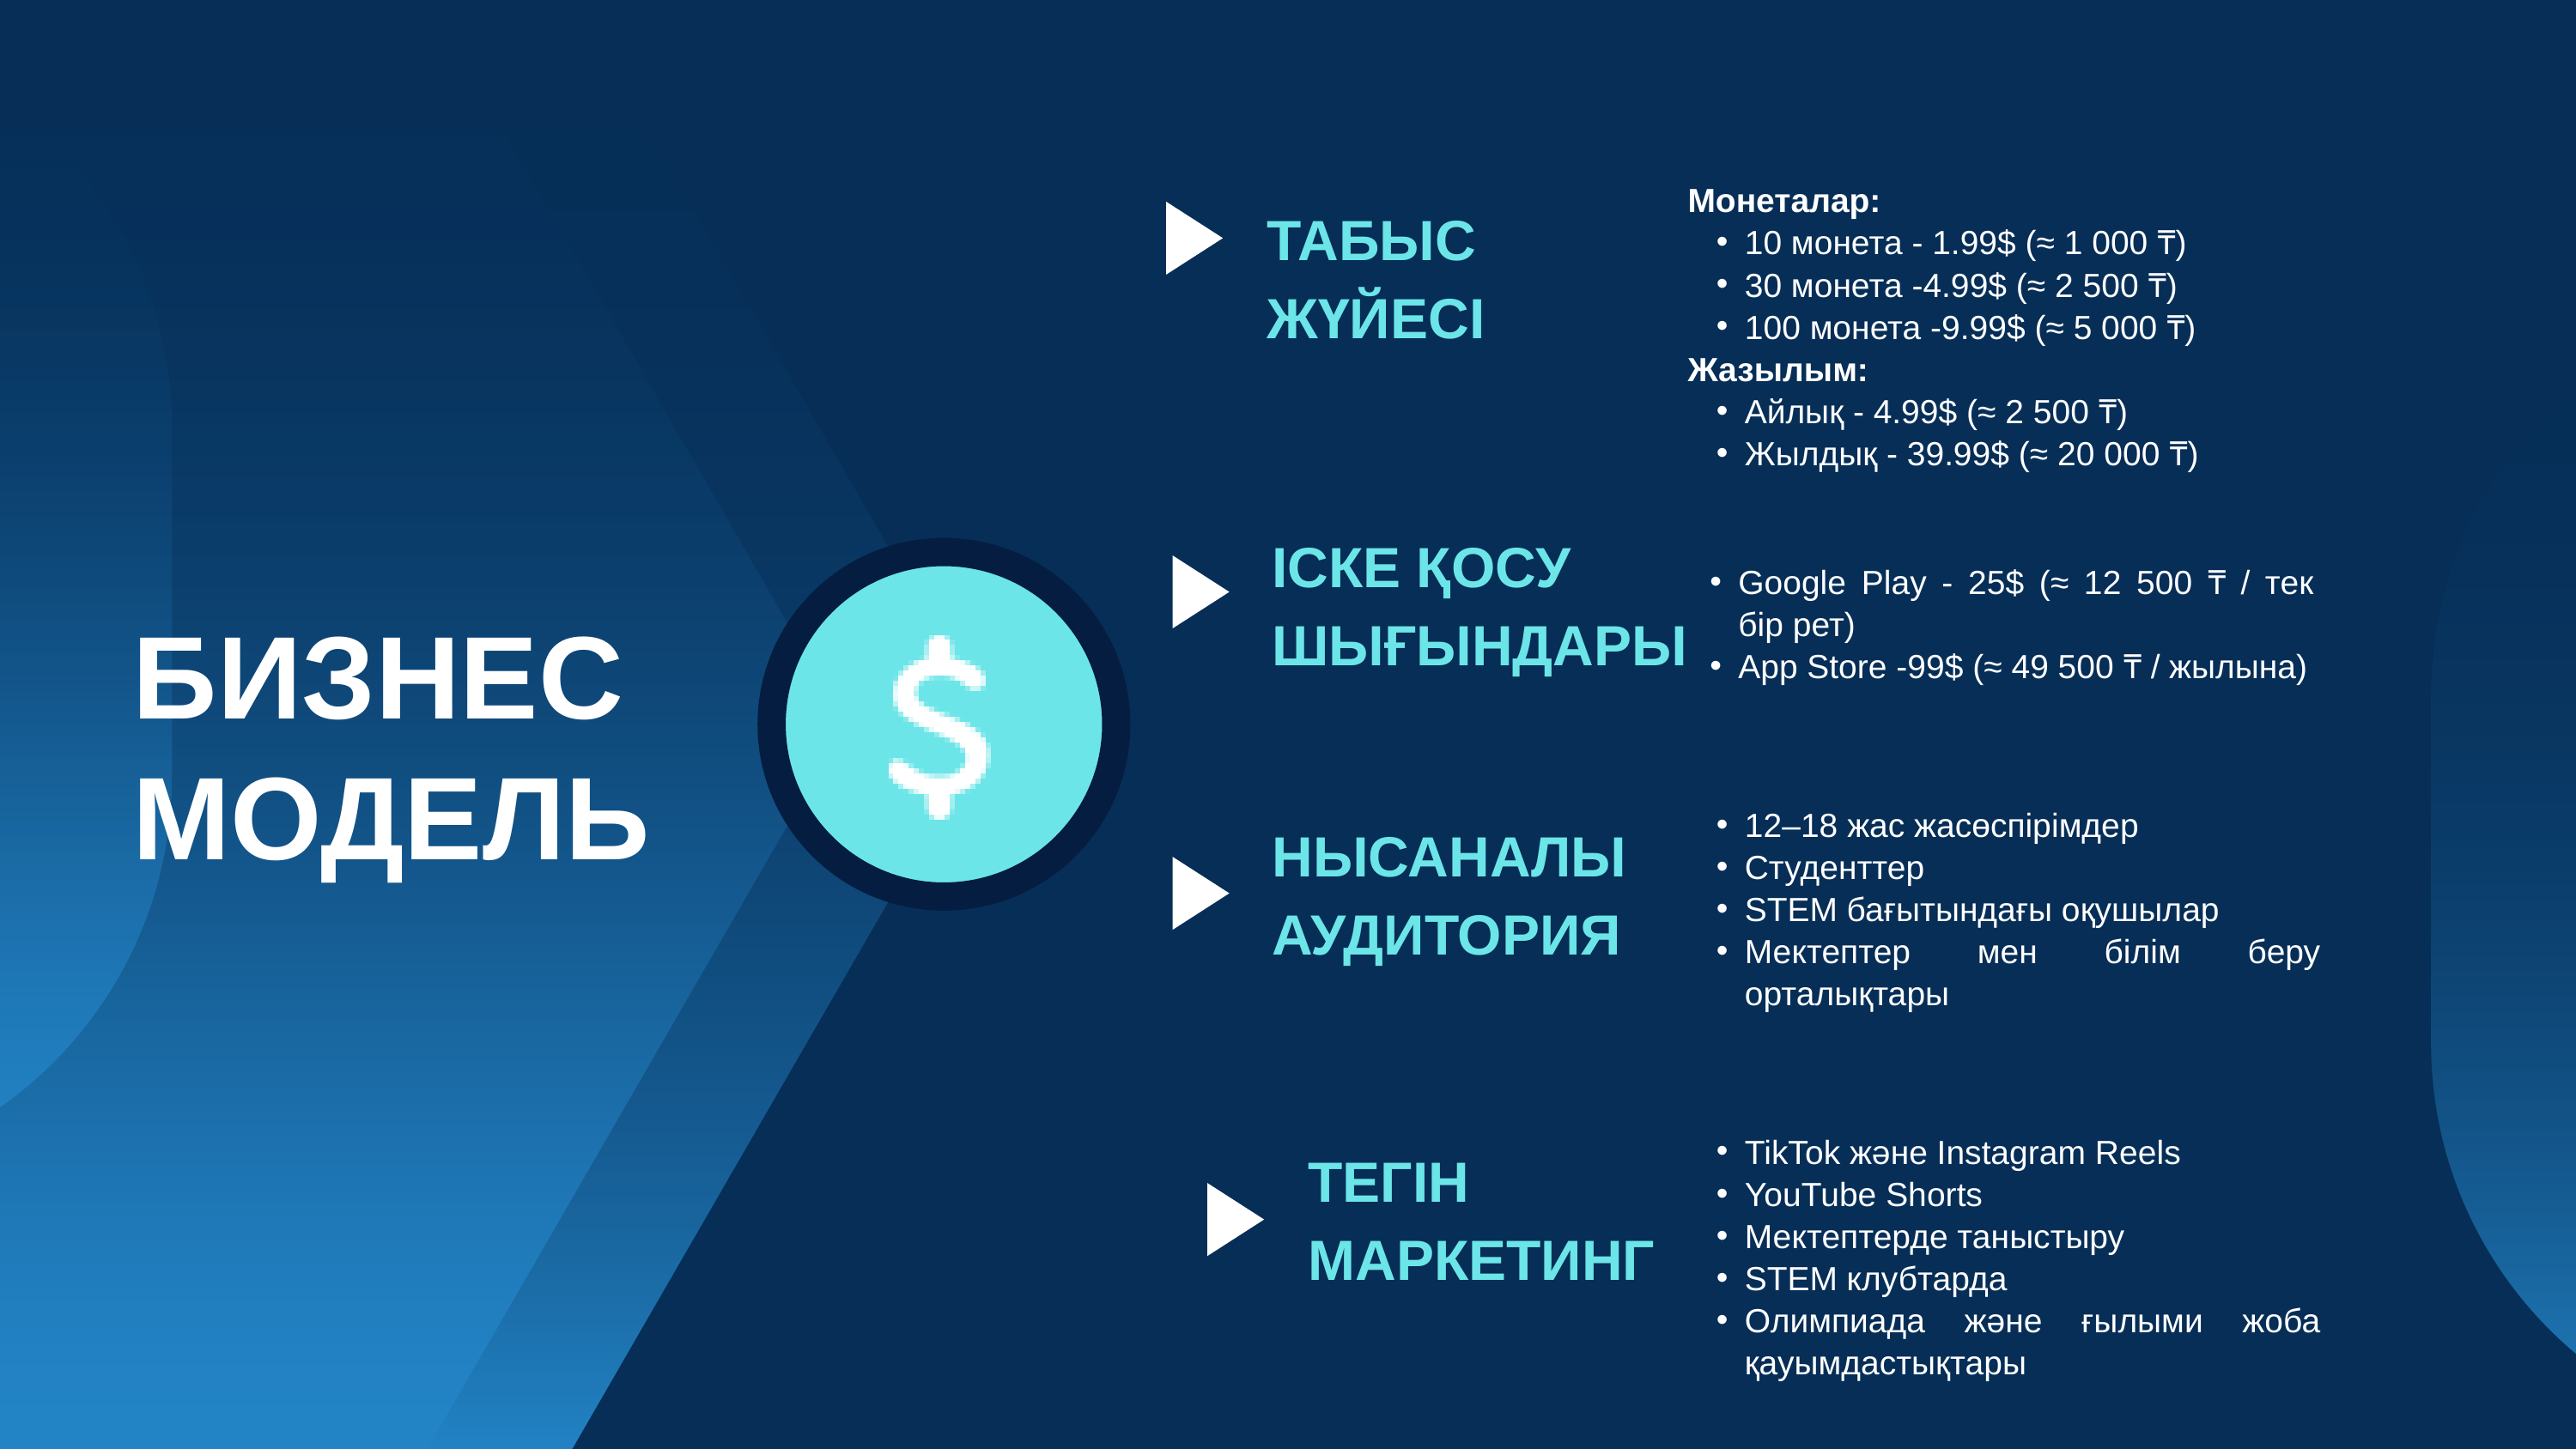

Монеталар:
10 монета - 1.99$ (≈ 1 000 ₸)
30 монета -4.99$ (≈ 2 500 ₸)
100 монета -9.99$ (≈ 5 000 ₸)
Жазылым:
Айлық - 4.99$ (≈ 2 500 ₸)
Жылдық - 39.99$ (≈ 20 000 ₸)

ТАБЫС ЖҮЙЕСІ

ІСКЕ ҚОСУ ШЫҒЫНДАРЫ

Google Play - 25$ (≈ 12 500 ₸ / тек бір рет)
App Store -99$ (≈ 49 500 ₸ / жылына)

БИЗНЕС МОДЕЛЬ

12–18 жас жасөспірімдер
Студенттер
STEM бағытындағы оқушылар
Мектептер мен білім беру орталықтары

НЫСАНАЛЫ АУДИТОРИЯ

TikTok және Instagram Reels
YouTube Shorts
Мектептерде таныстыру
STEM клубтарда
Олимпиада және ғылыми жоба қауымдастықтары

ТЕГІН МАРКЕТИНГ